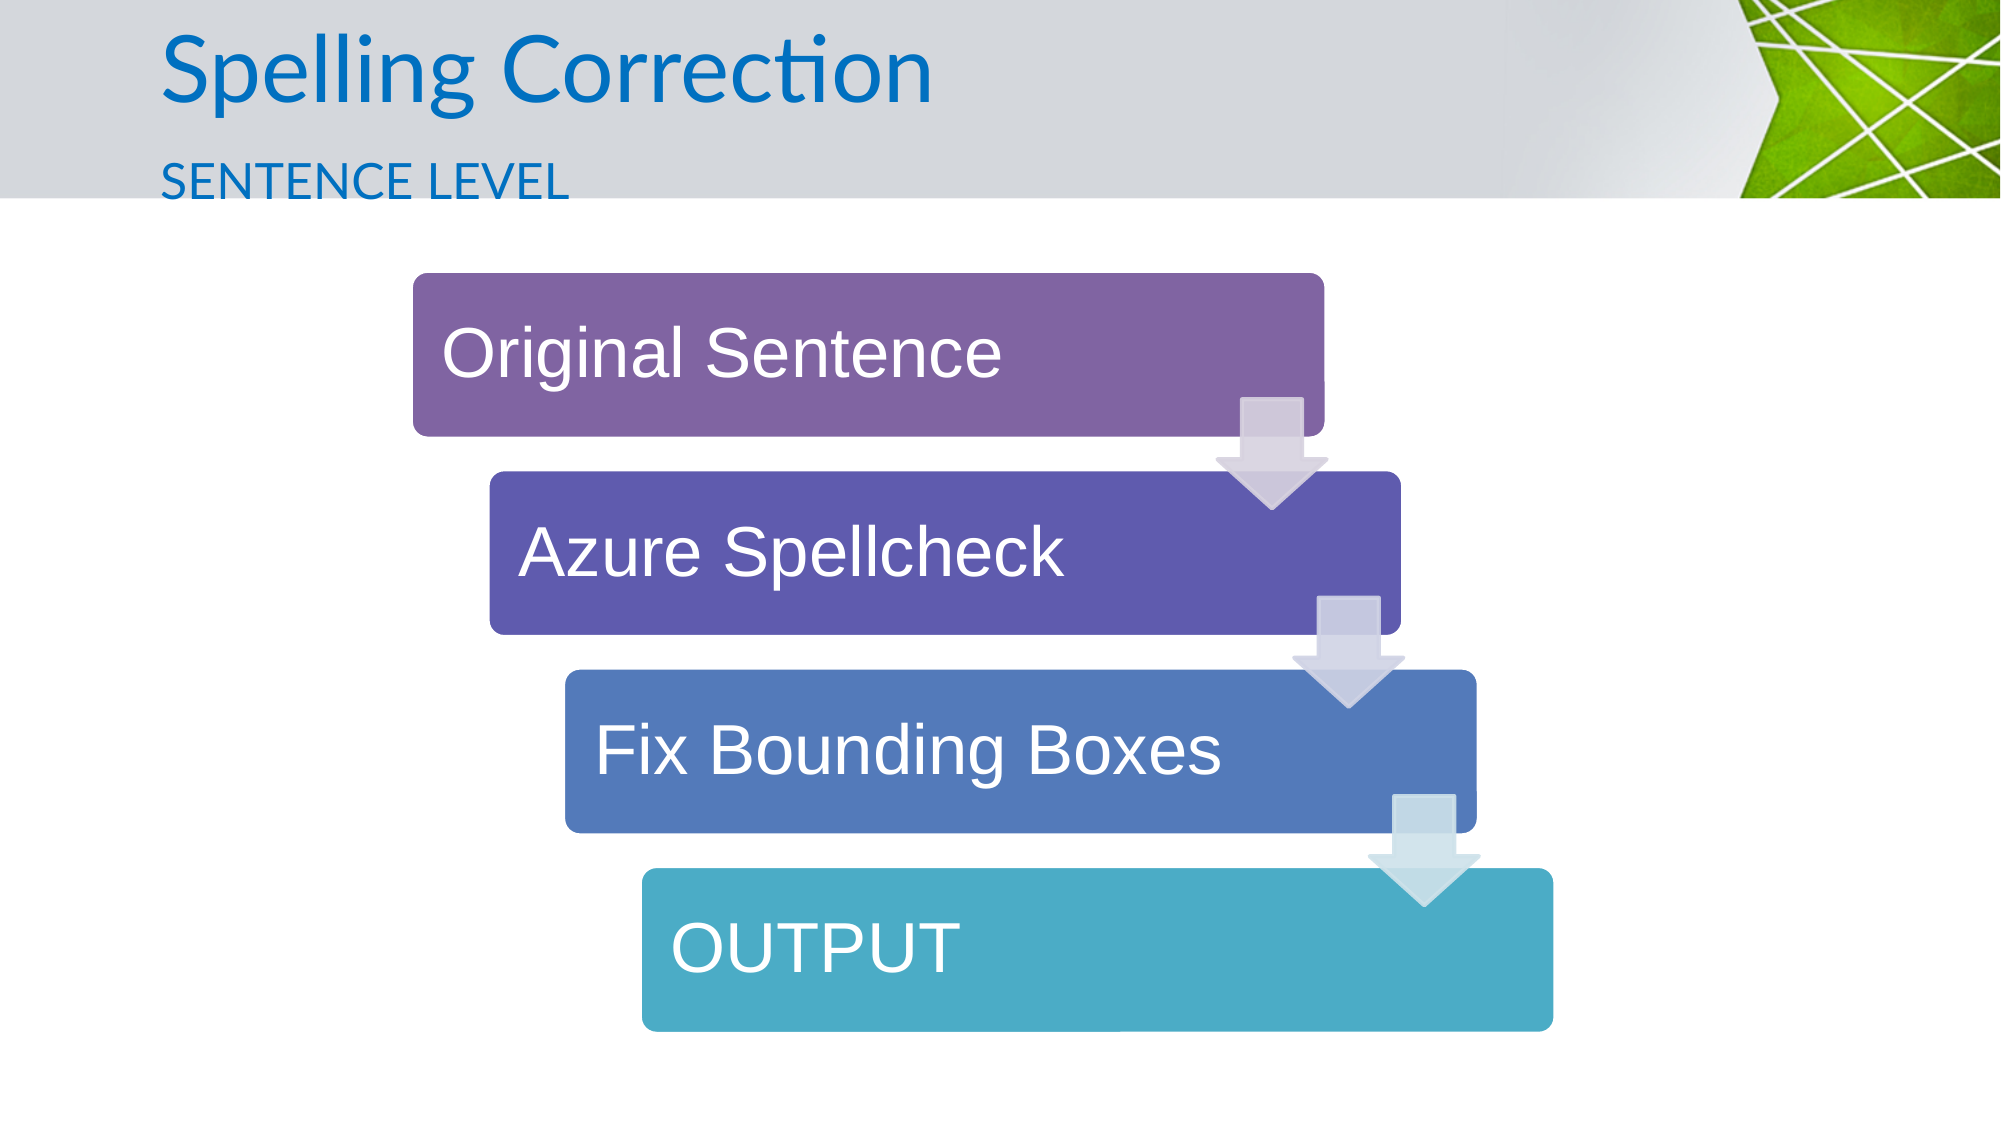

Spelling Correction
SENTENCE LEVEL
Original Sentence
Azure Spellcheck
Fix Bounding Boxes
OUTPUT